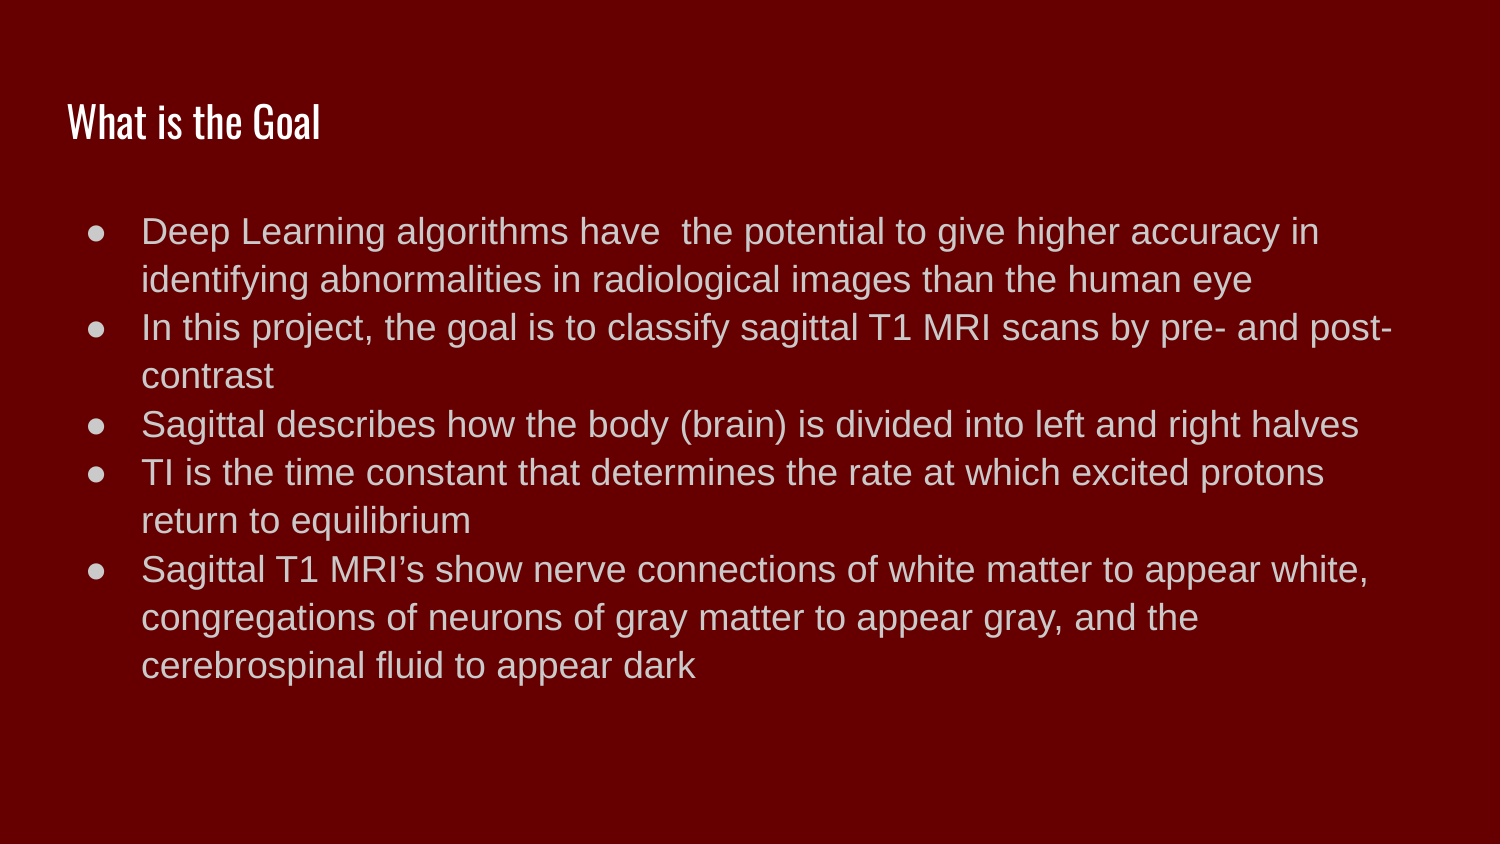

# What is the Goal
Deep Learning algorithms have  the potential to give higher accuracy in identifying abnormalities in radiological images than the human eye
In this project, the goal is to classify sagittal T1 MRI scans by pre- and post-contrast
Sagittal describes how the body (brain) is divided into left and right halves
TI is the time constant that determines the rate at which excited protons return to equilibrium
Sagittal T1 MRI’s show nerve connections of white matter to appear white, congregations of neurons of gray matter to appear gray, and the cerebrospinal fluid to appear dark